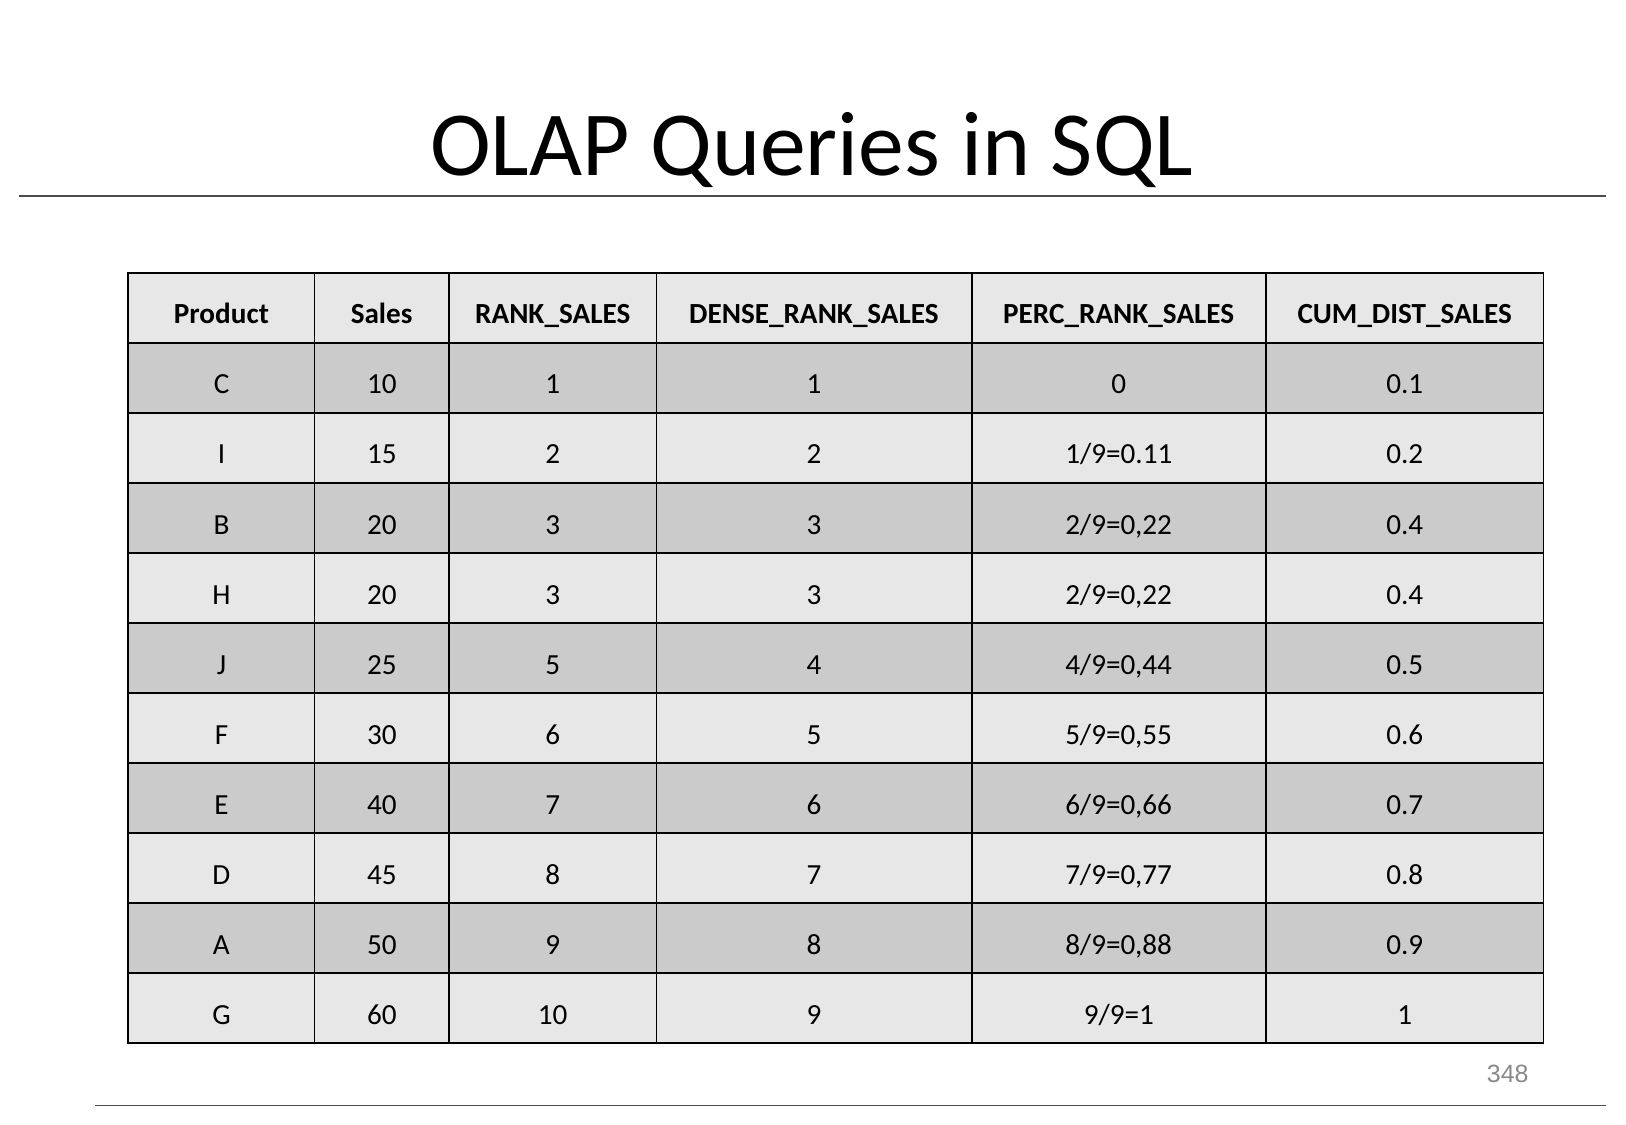

# OLAP Queries in SQL
| Product | Sales | RANK\_SALES | DENSE\_RANK\_SALES | PERC\_RANK\_SALES | CUM\_DIST\_SALES |
| --- | --- | --- | --- | --- | --- |
| C | 10 | 1 | 1 | 0 | 0.1 |
| I | 15 | 2 | 2 | 1/9=0.11 | 0.2 |
| B | 20 | 3 | 3 | 2/9=0,22 | 0.4 |
| H | 20 | 3 | 3 | 2/9=0,22 | 0.4 |
| J | 25 | 5 | 4 | 4/9=0,44 | 0.5 |
| F | 30 | 6 | 5 | 5/9=0,55 | 0.6 |
| E | 40 | 7 | 6 | 6/9=0,66 | 0.7 |
| D | 45 | 8 | 7 | 7/9=0,77 | 0.8 |
| A | 50 | 9 | 8 | 8/9=0,88 | 0.9 |
| G | 60 | 10 | 9 | 9/9=1 | 1 |
348